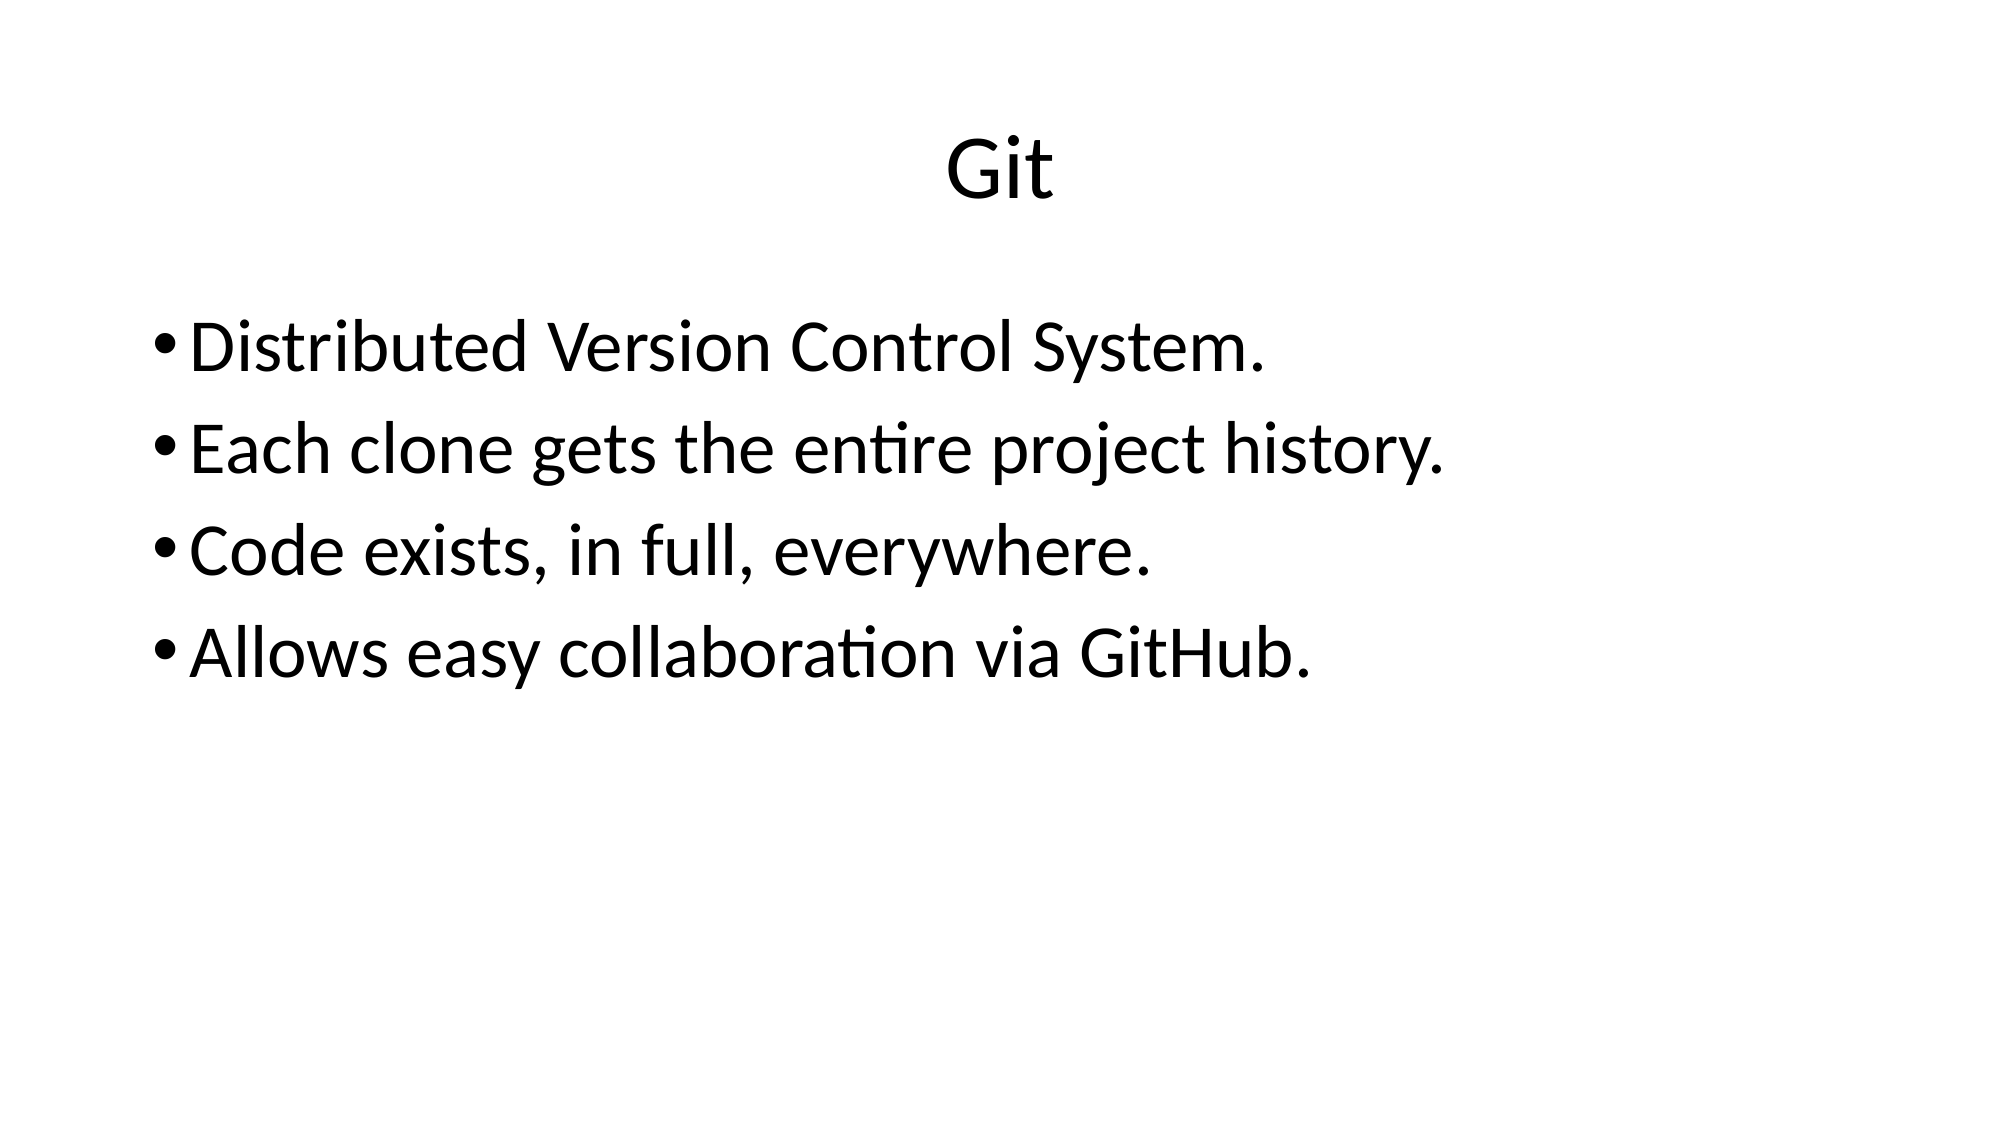

# Git
Distributed Version Control System.
Each clone gets the entire project history.
Code exists, in full, everywhere.
Allows easy collaboration via GitHub.